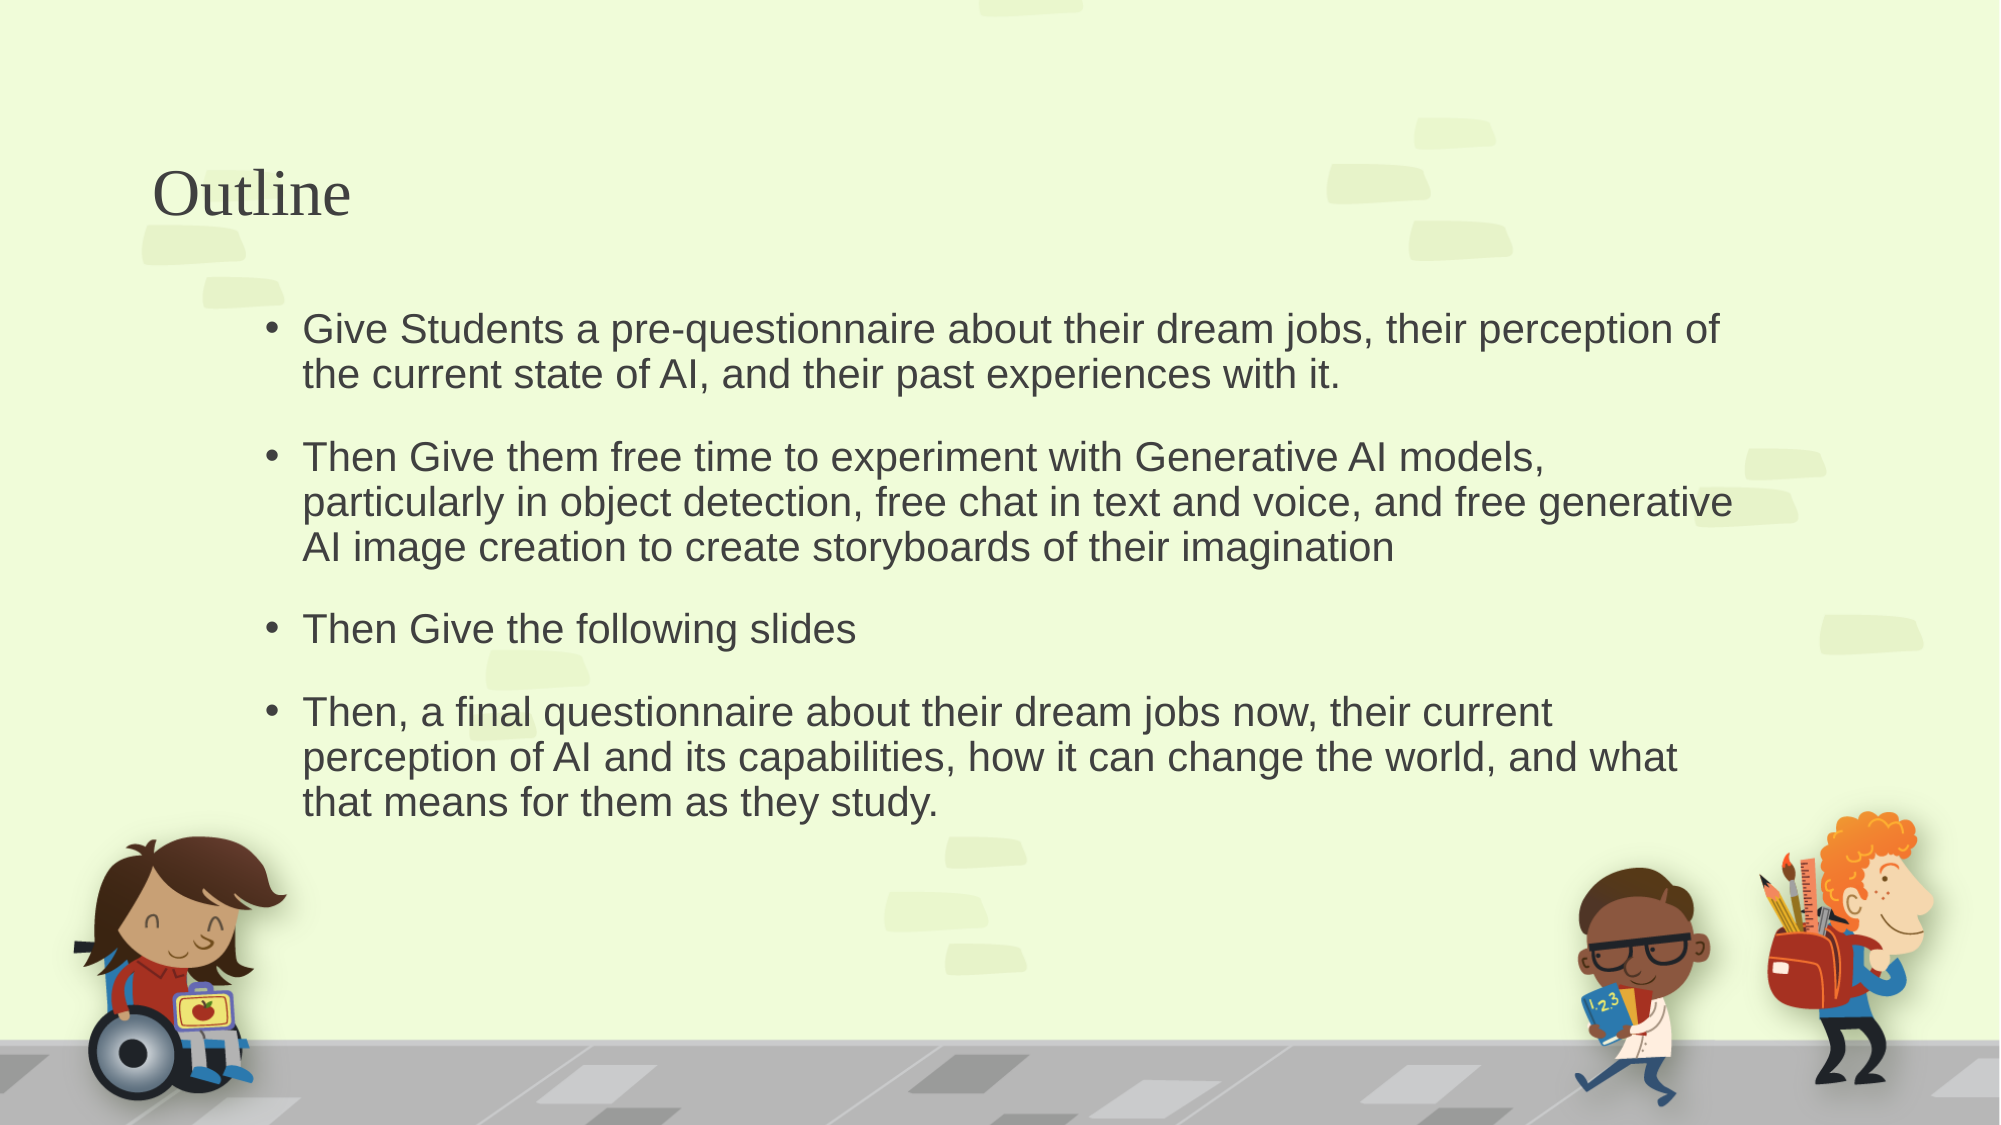

# Outline
Give Students a pre-questionnaire about their dream jobs, their perception of the current state of AI, and their past experiences with it.
Then Give them free time to experiment with Generative AI models, particularly in object detection, free chat in text and voice, and free generative AI image creation to create storyboards of their imagination
Then Give the following slides
Then, a final questionnaire about their dream jobs now, their current perception of AI and its capabilities, how it can change the world, and what that means for them as they study.